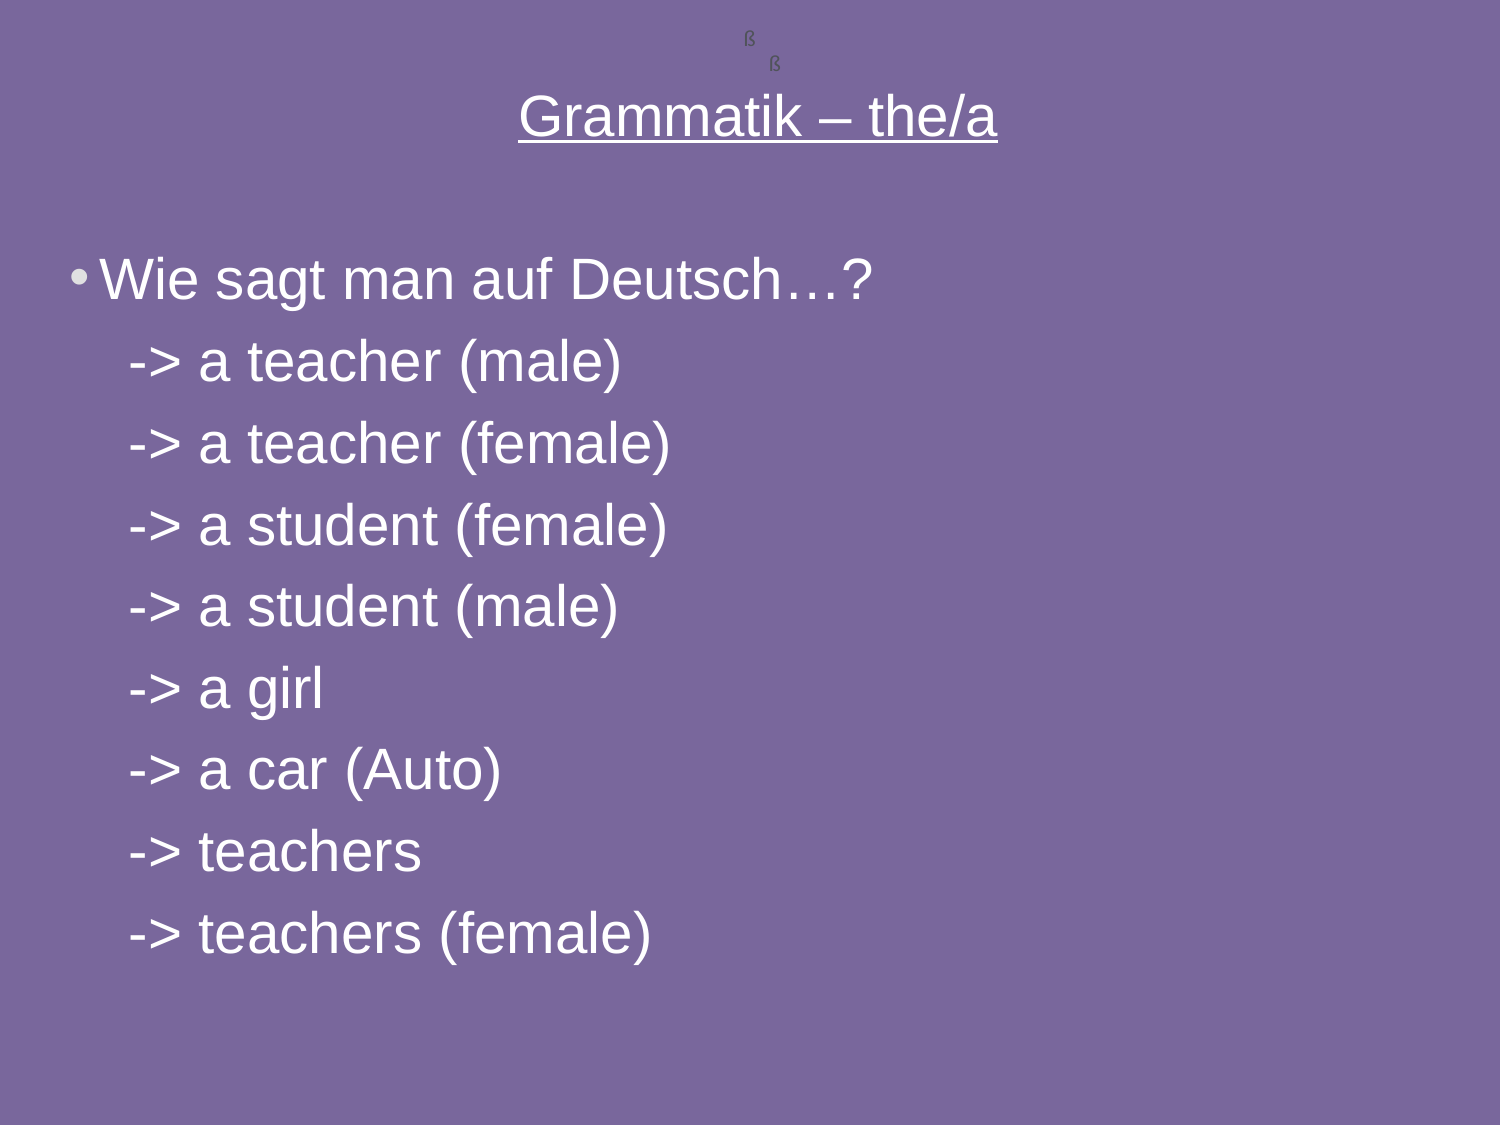

ß
ß
Grammatik – the/a

Wie sagt man auf Deutsch…?
-> a teacher (male)
-> a teacher (female)
-> a student (female)
-> a student (male)
-> a girl
-> a car (Auto)
-> teachers
-> teachers (female)

21